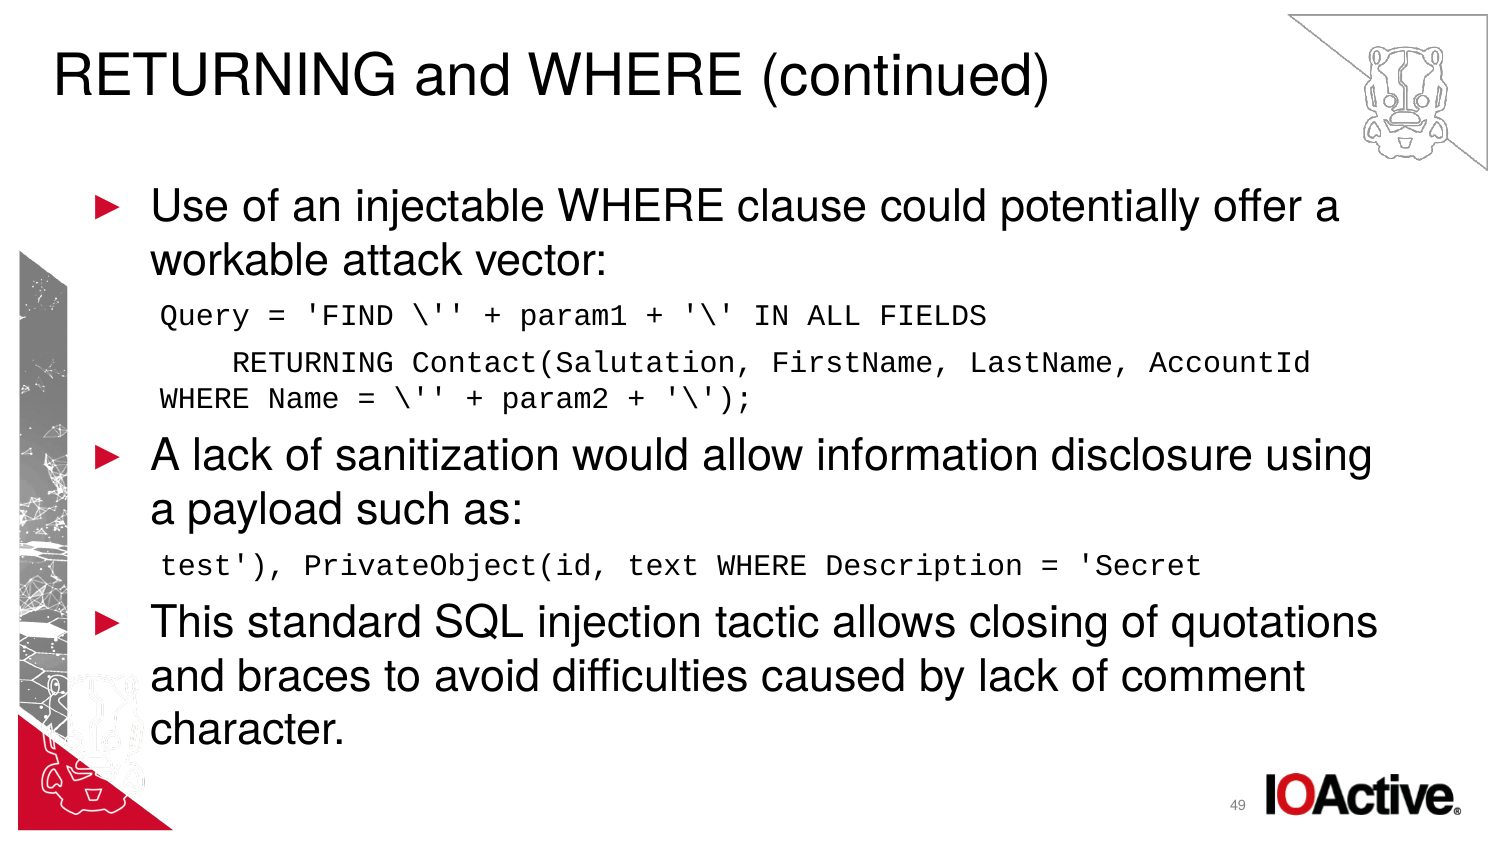

# RETURNING and WHERE (continued)
Use of an injectable WHERE clause could potentially offer a workable attack vector:
Query = 'FIND \'' + param1 + '\' IN ALL FIELDS
    RETURNING Contact(Salutation, FirstName, LastName, AccountId WHERE Name = \'' + param2 + '\');
A lack of sanitization would allow information disclosure using a payload such as:
test'), PrivateObject(id, text WHERE Description = 'Secret
This standard SQL injection tactic allows closing of quotations and braces to avoid difficulties caused by lack of comment character.